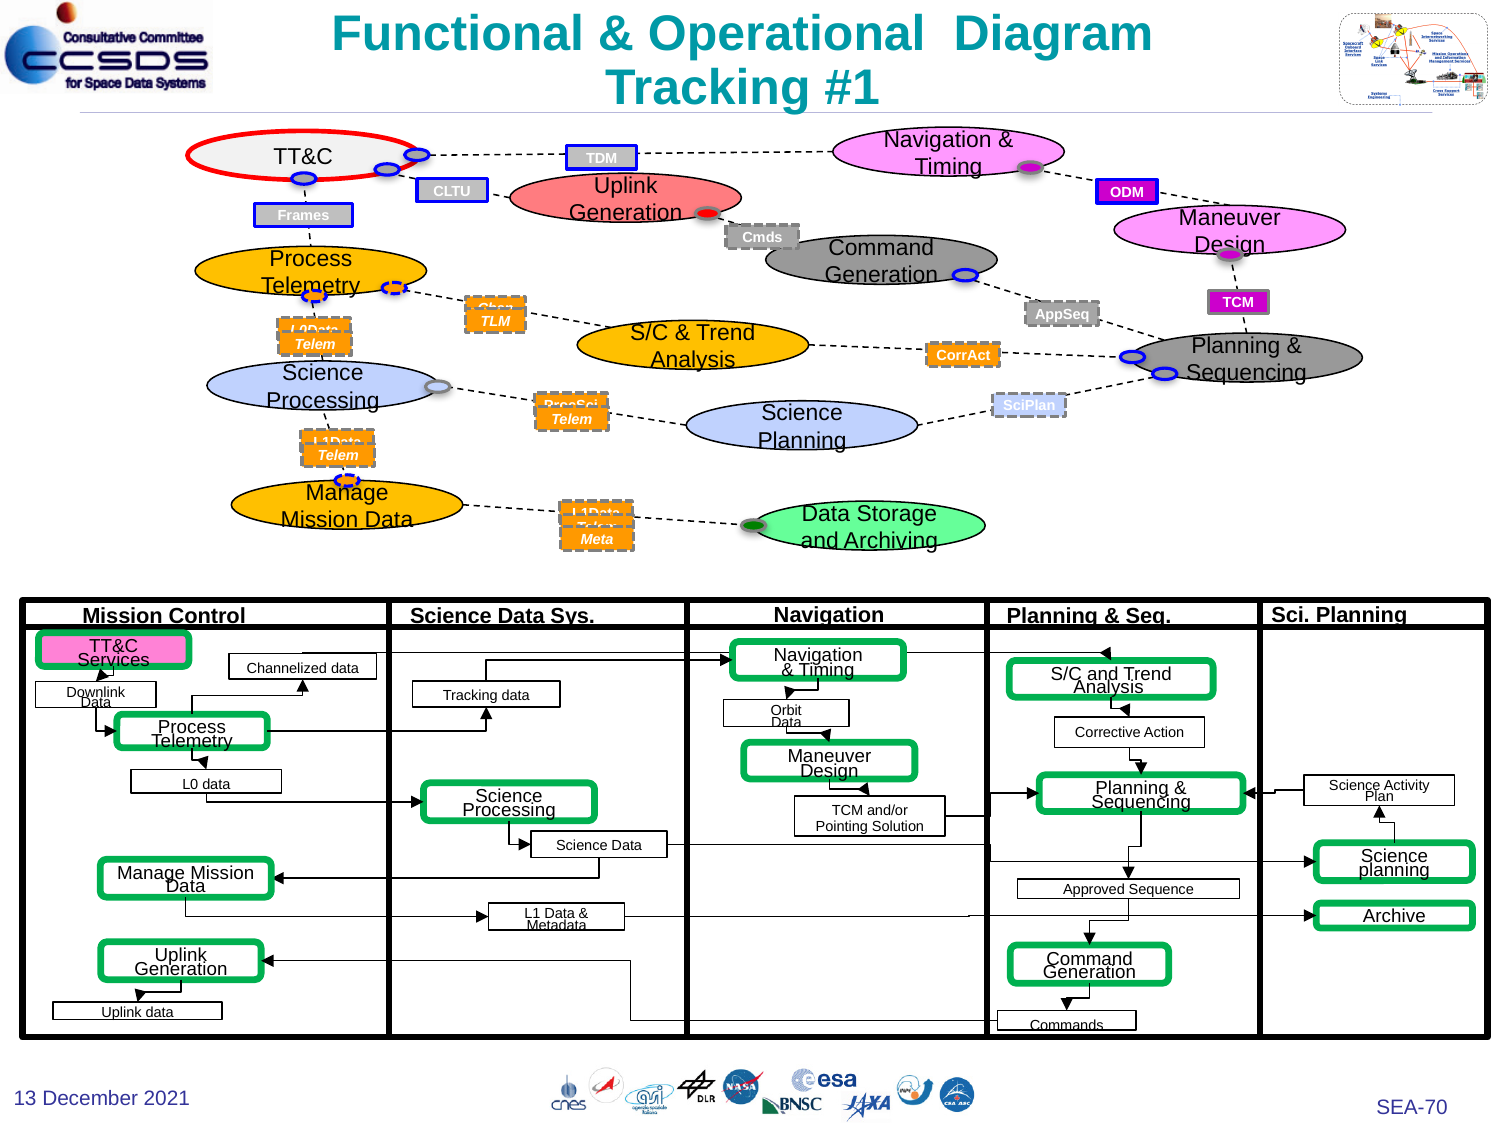

# Functional & Operational  Diagram Tracking #1
Navigation & Timing
TT&C
TDM

Uplink Generation
CLTU
ODM
Frames
Maneuver Design

Cmds
Command Generation
Process Telemetry

TCM

Chan
AppSeq
TLM
L0Data
S/C & Trend Analysis
Telem
Planning & Sequencing
CorrAct

Science
Processing

ProcSci
SciPlan
Science Planning
Telem
L1Data
Telem

Manage Mission Data
L1Data
Data Storage and Archiving
Telem

Meta
Sci. Planning
Navigation
Mission Control
Science Data Sys.
Planning & Seq.

TT&C Services
Navigation
& Timing
Channelized data
S/C and Trend Analysis
Tracking data
Downlink Data
Orbit
Data
Process Telemetry
Corrective Action
Maneuver
Design

L0 data
Planning & Sequencing
Science Activity Plan
Science Processing
TCM and/or Pointing Solution
Science Data
Science planning
Manage Mission Data
Approved Sequence
L1 Data &
Metadata
Archive
Uplink Generation
Command Generation
Uplink data
Commands
13 December 2021